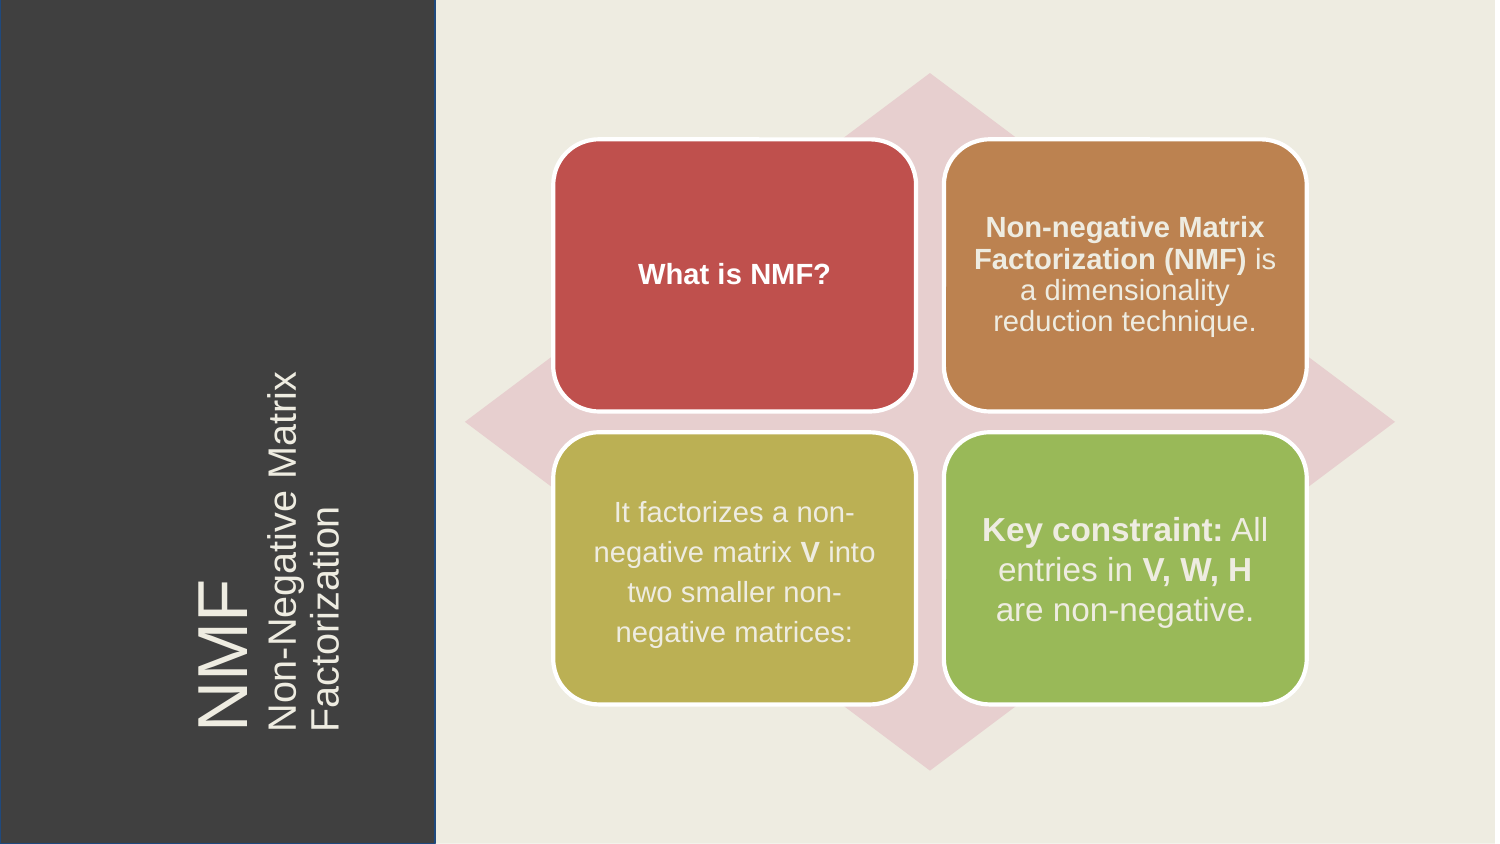

#

What is NMF?
Non-negative Matrix Factorization (NMF) is a dimensionality reduction technique.

Key constraint: All entries in V, W, H are non-negative.
Unlike simple keyword matching, LSA identifies concepts and patterns based on word co-occurrence.
It factorizes a non-negative matrix V into two smaller non-negative matrices:
LSA

NMF
Non-Negative Matrix Factorization